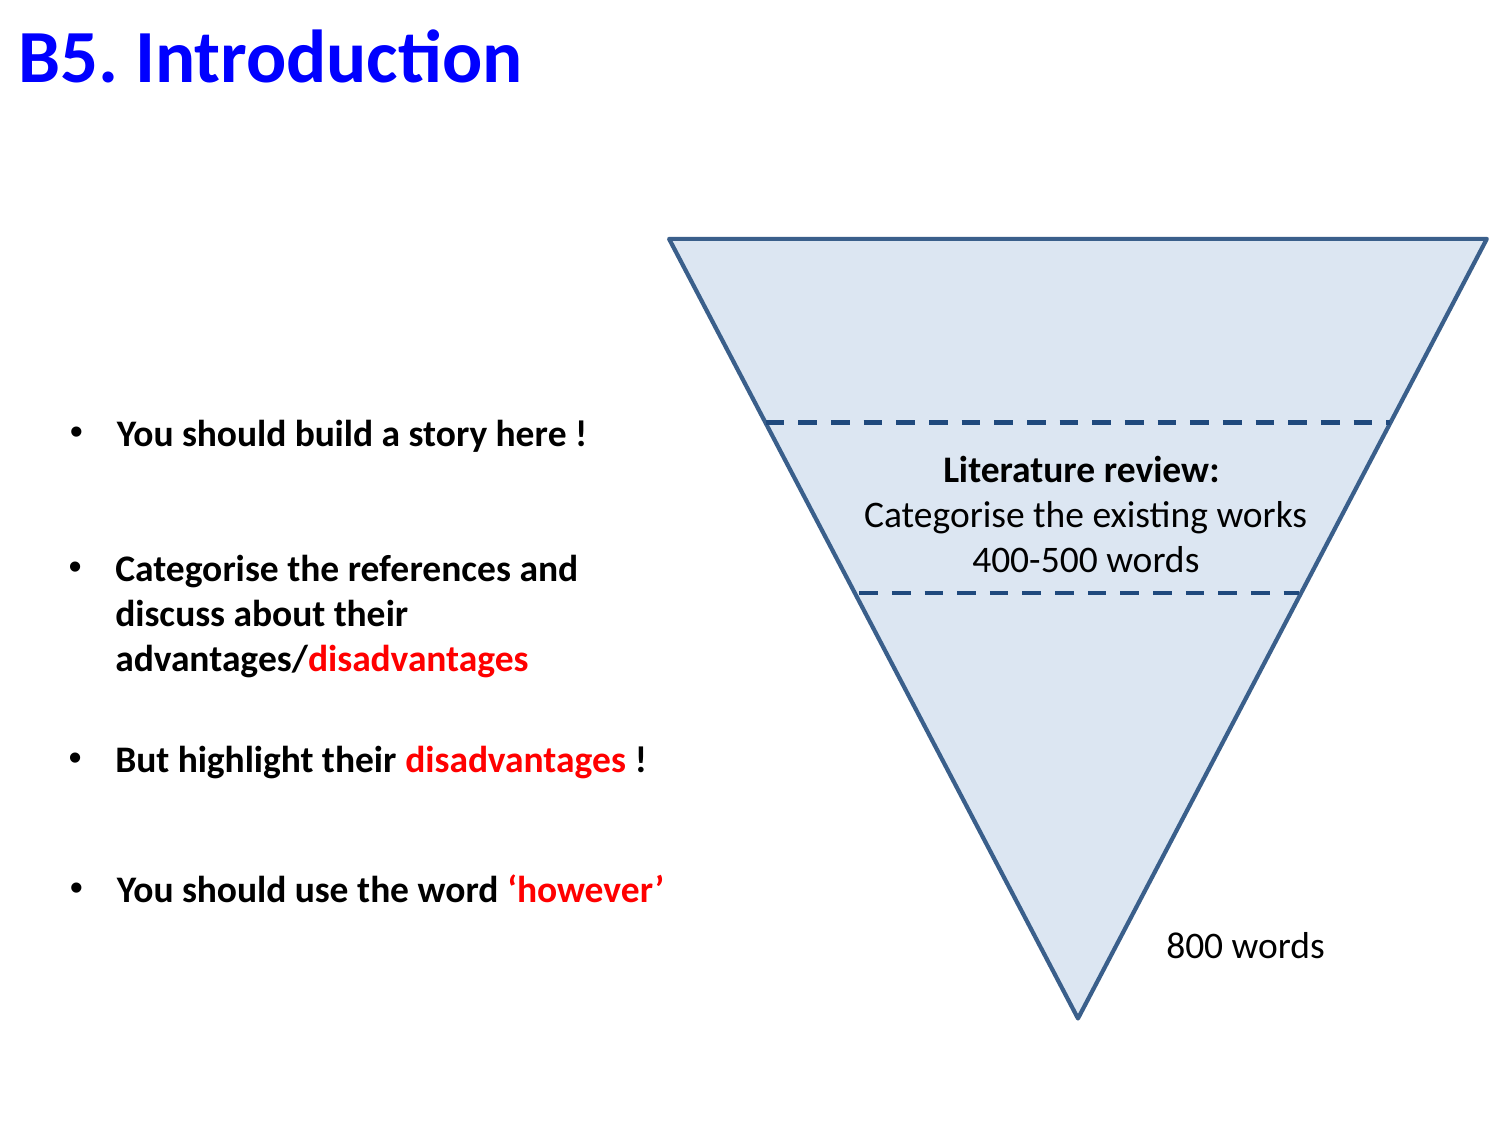

B5. Introduction

You should build a story here !
Literature review:
Categorise the existing works
400-500 words
Categorise the references and discuss about their advantages/disadvantages
But highlight their disadvantages !
You should use the word ‘however’
800 words